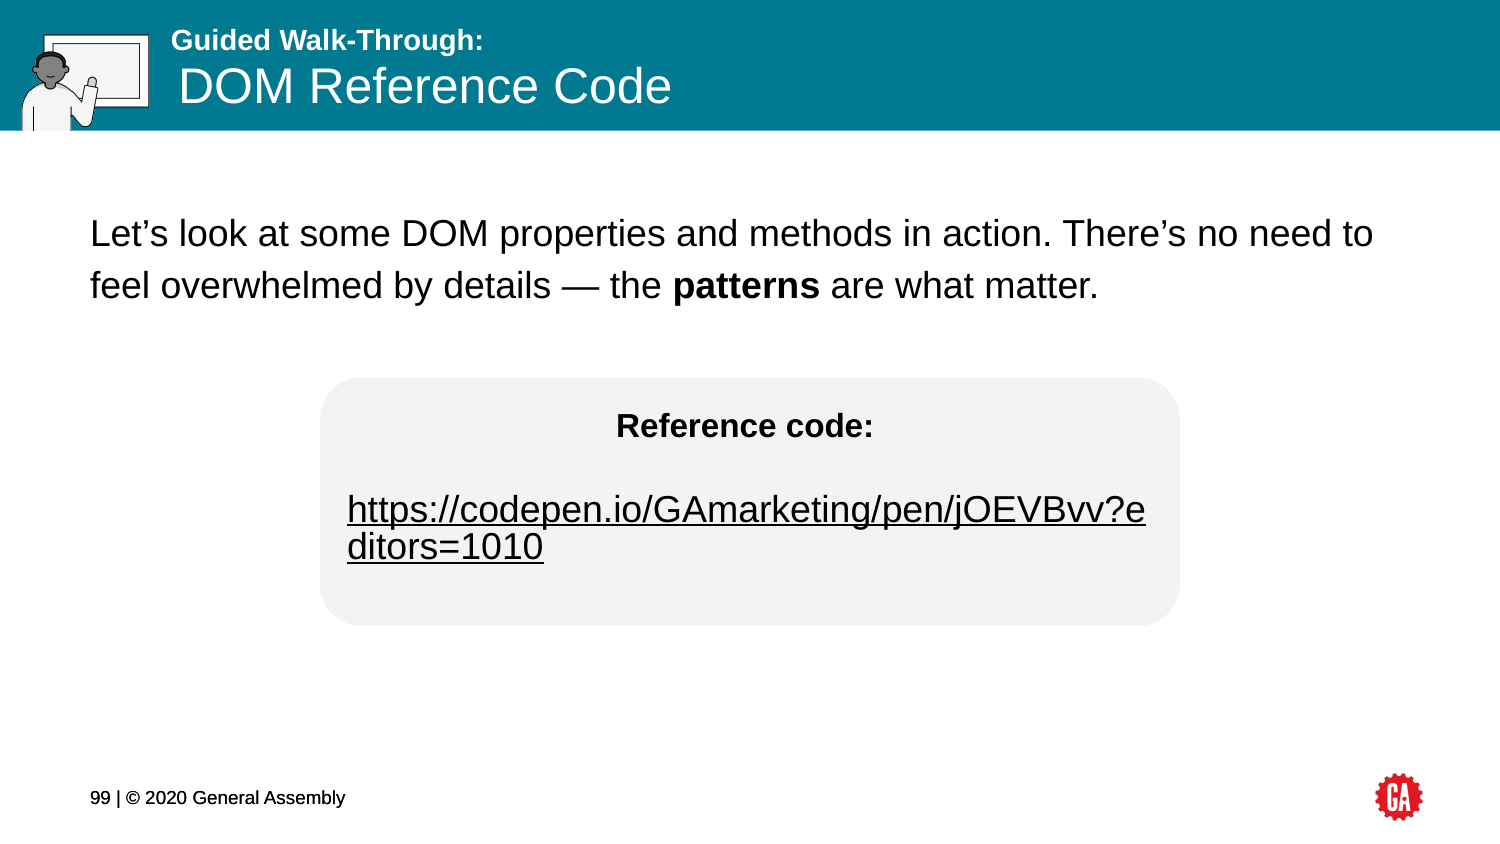

# DOM Reference Code

Let’s look at some DOM properties and methods in action. There’s no need to feel overwhelmed by details — the patterns are what matter.
Reference code:
https://codepen.io/GAmarketing/pen/jOEVBvv?editors=1010
99 | © 2020 General Assembly
99 | © 2020 General Assembly

99